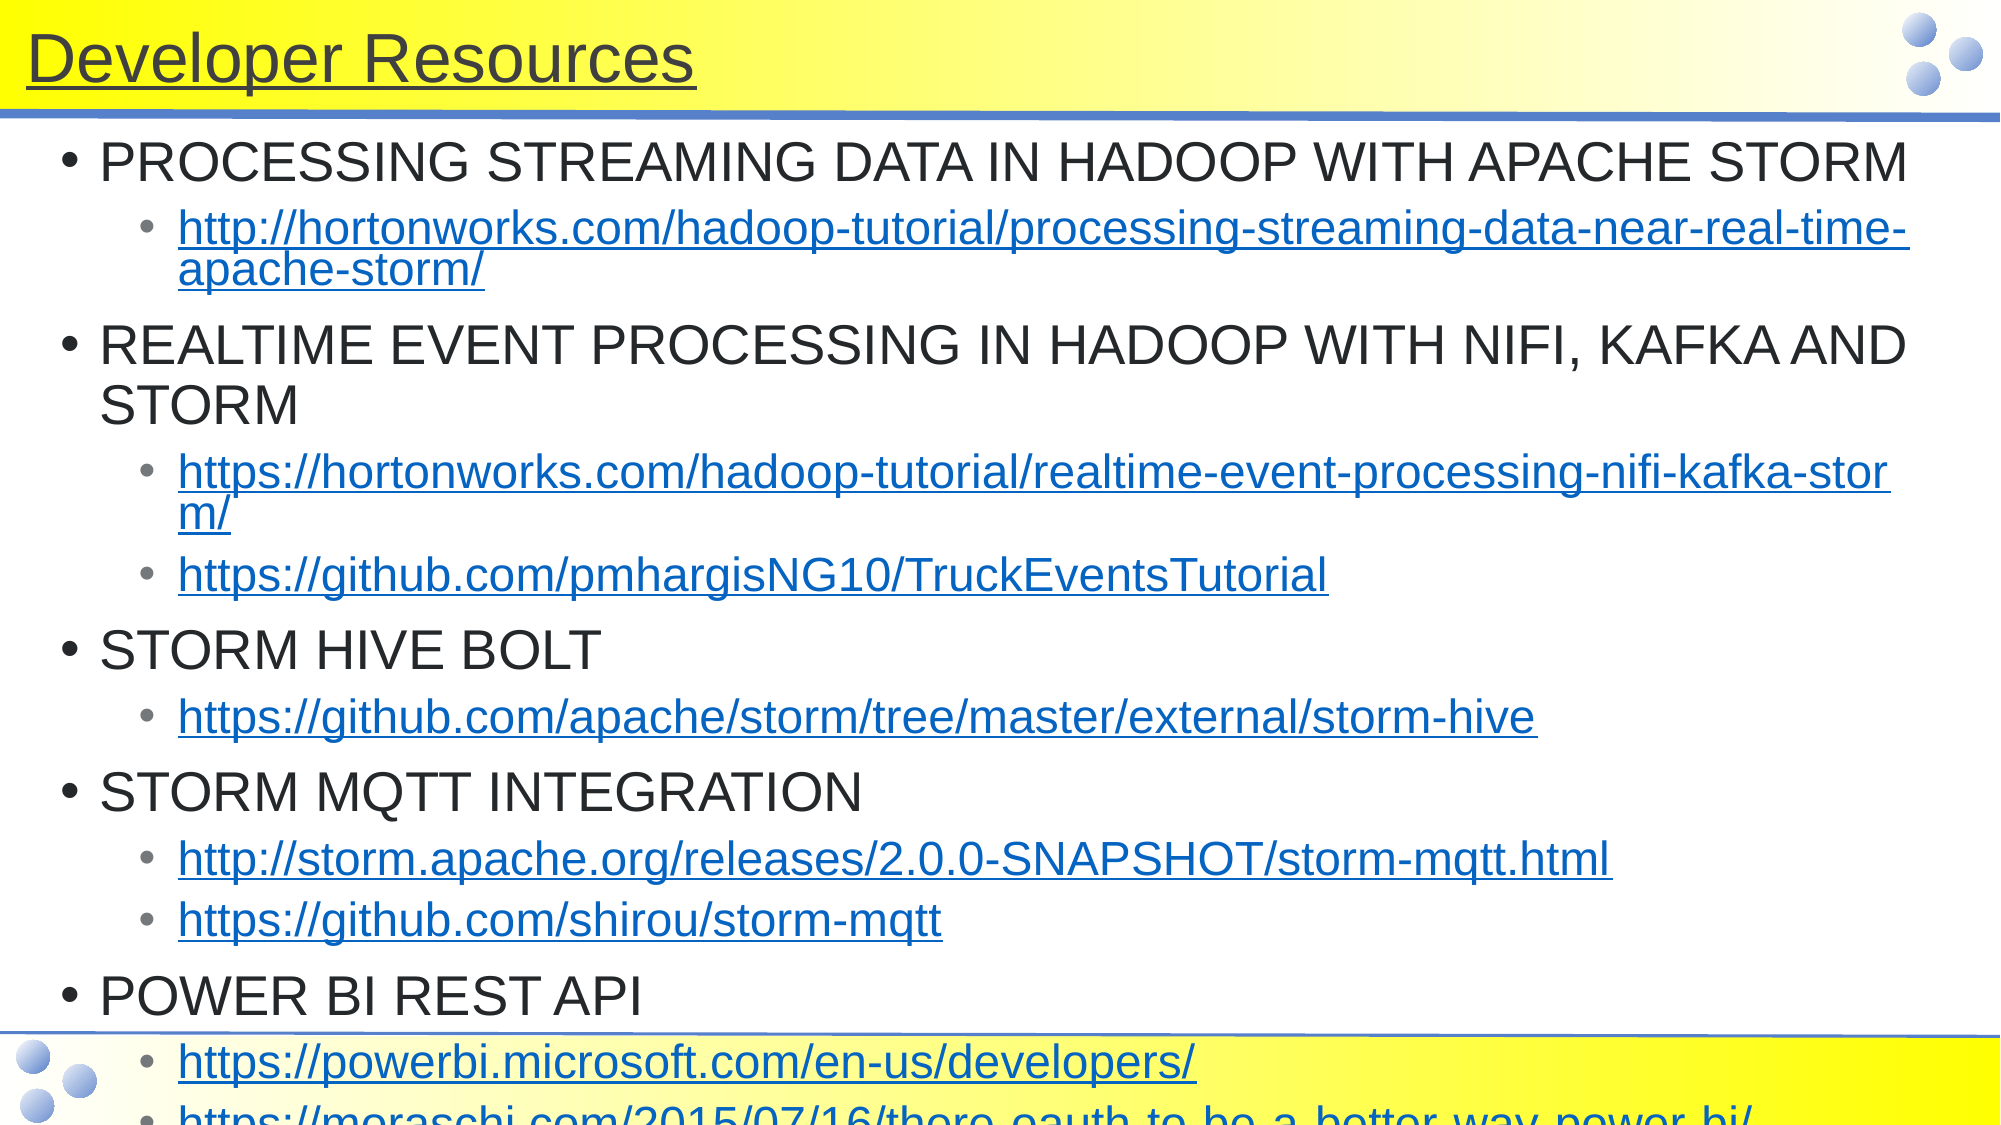

Developer Resources
PROCESSING STREAMING DATA IN HADOOP WITH APACHE STORM
http://hortonworks.com/hadoop-tutorial/processing-streaming-data-near-real-time-apache-storm/
REALTIME EVENT PROCESSING IN HADOOP WITH NIFI, KAFKA AND STORM
https://hortonworks.com/hadoop-tutorial/realtime-event-processing-nifi-kafka-storm/
https://github.com/pmhargisNG10/TruckEventsTutorial
Storm Hive Bolt
https://github.com/apache/storm/tree/master/external/storm-hive
Storm MQTT Integration
http://storm.apache.org/releases/2.0.0-SNAPSHOT/storm-mqtt.html
https://github.com/shirou/storm-mqtt
Power BI REST API
https://powerbi.microsoft.com/en-us/developers/
https://moraschi.com/2015/07/16/there-oauth-to-be-a-better-way-power-bi/